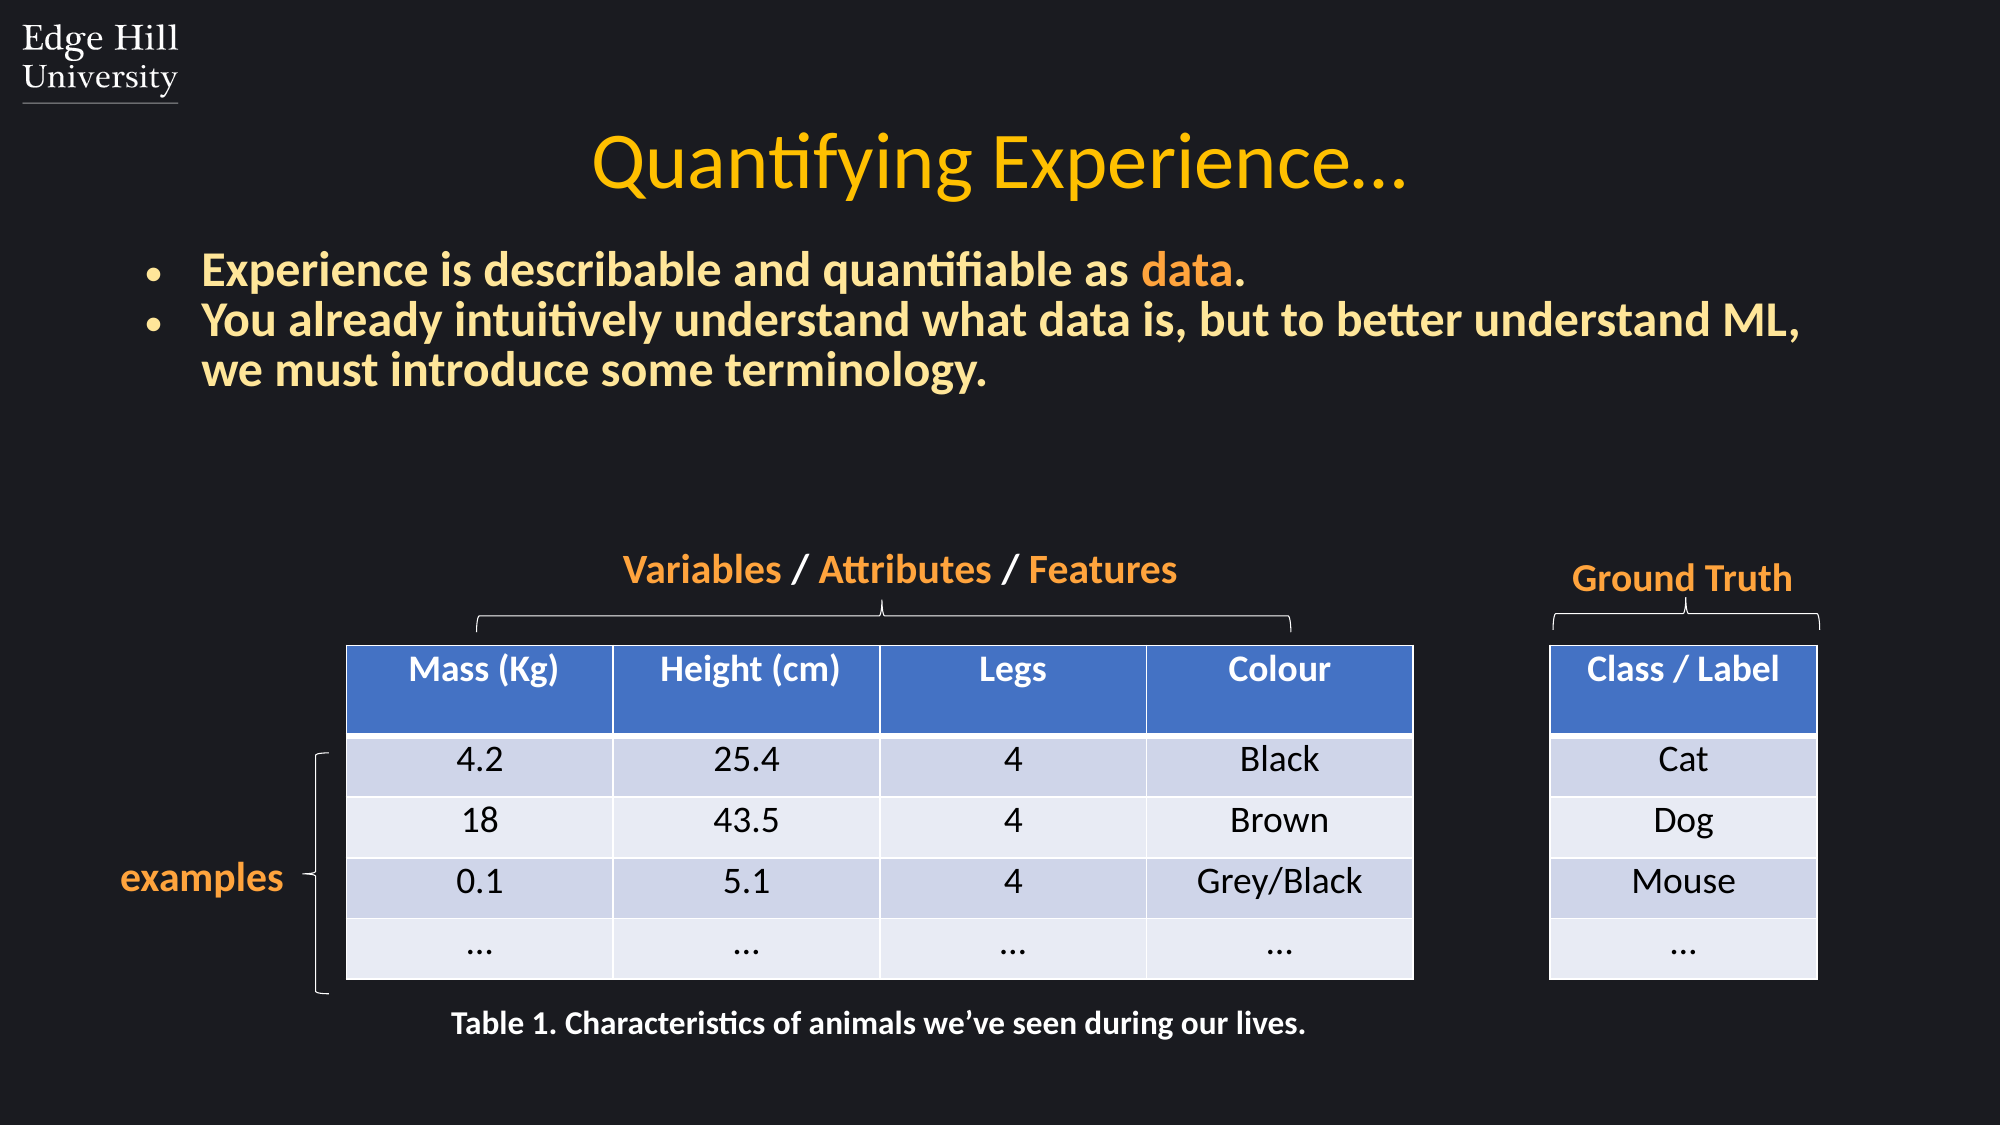

Quantifying Experience…
Experience is describable and quantifiable as data.
You already intuitively understand what data is, but to better understand ML, we must introduce some terminology.

Ground Truth

Variables / Attributes / Features
| Mass (Kg) | Height (cm) | Legs | Colour |
| --- | --- | --- | --- |
| 4.2 | 25.4 | 4 | Black |
| 18 | 43.5 | 4 | Brown |
| 0.1 | 5.1 | 4 | Grey/Black |
| … | … | … | … |
| Class / Label |
| --- |
| Cat |
| Dog |
| Mouse |
| … |

examples
Table 1. Characteristics of animals we’ve seen during our lives.